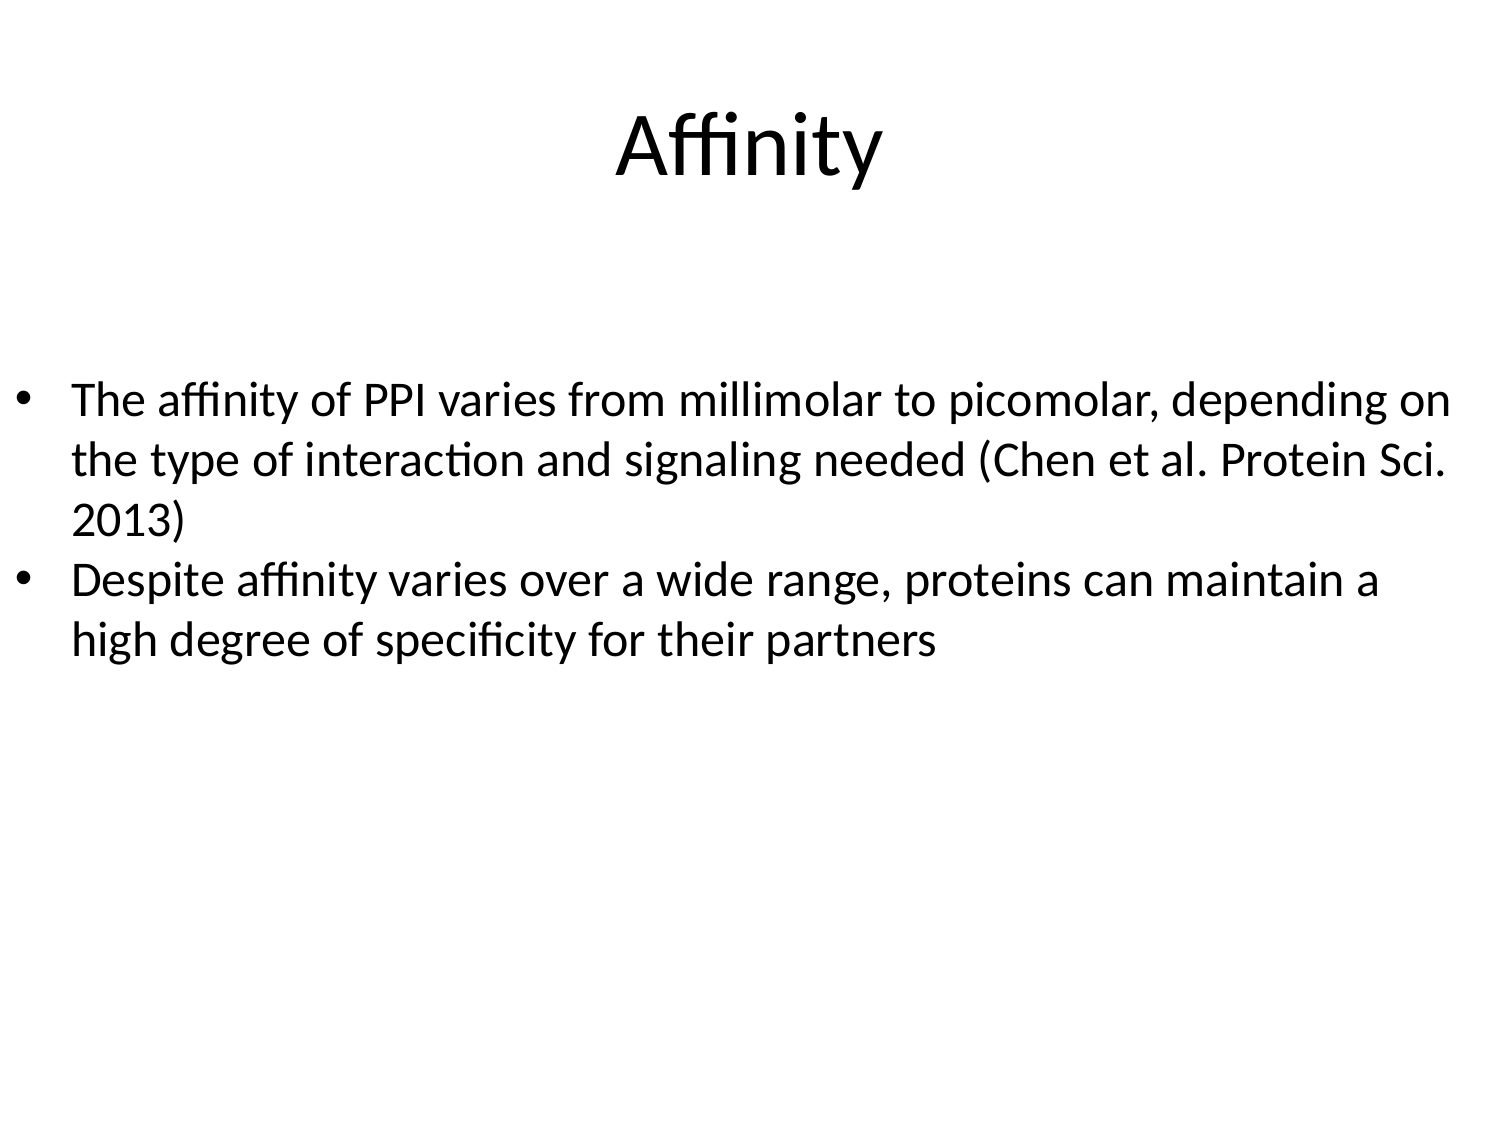

# Affinity
The affinity of PPI varies from millimolar to picomolar, depending on the type of interaction and signaling needed (Chen et al. Protein Sci. 2013)
Despite affinity varies over a wide range, proteins can maintain a high degree of specificity for their partners